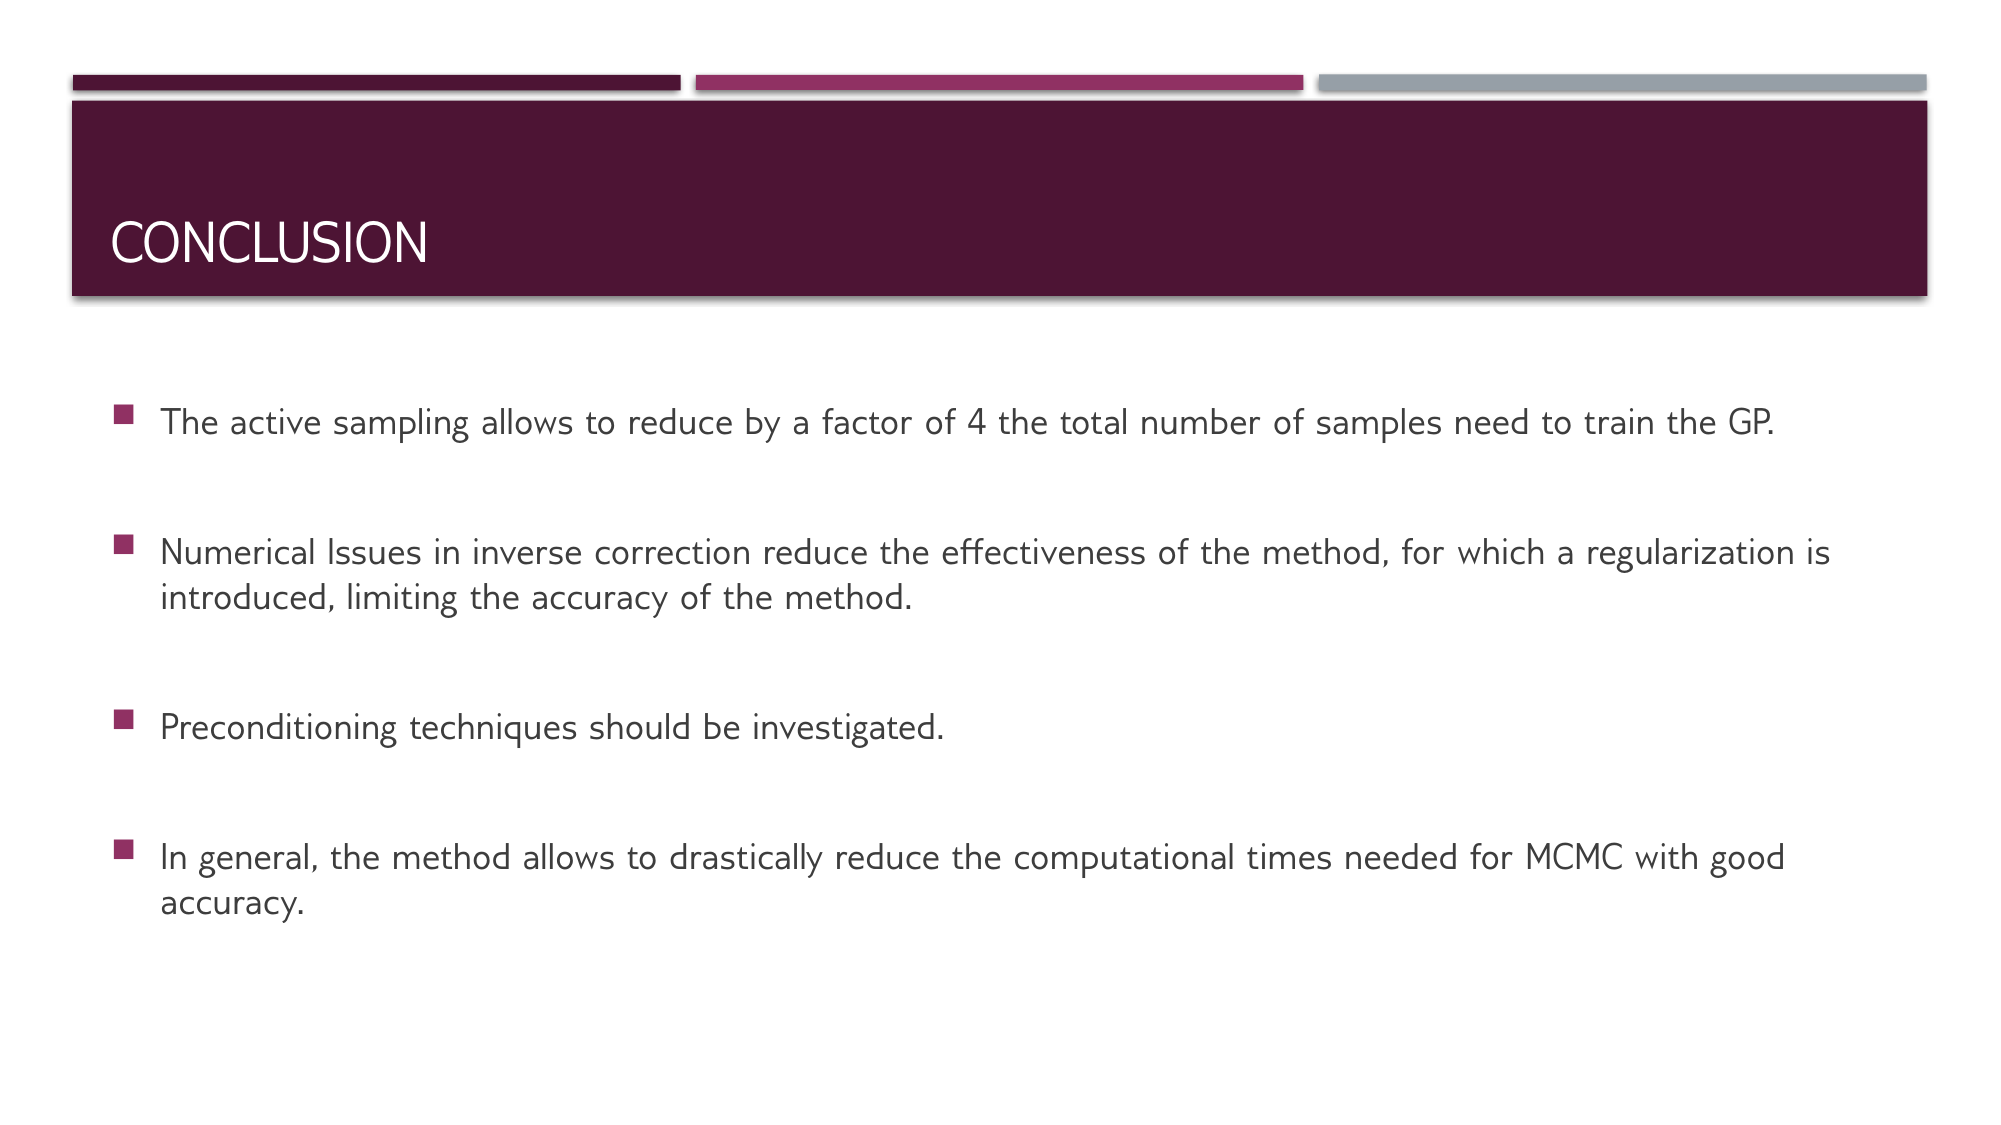

# Conclusion
The active sampling allows to reduce by a factor of 4 the total number of samples need to train the GP.

Numerical Issues in inverse correction reduce the effectiveness of the method, for which a regularization is introduced, limiting the accuracy of the method.

Preconditioning techniques should be investigated.

In general, the method allows to drastically reduce the computational times needed for MCMC with good accuracy.